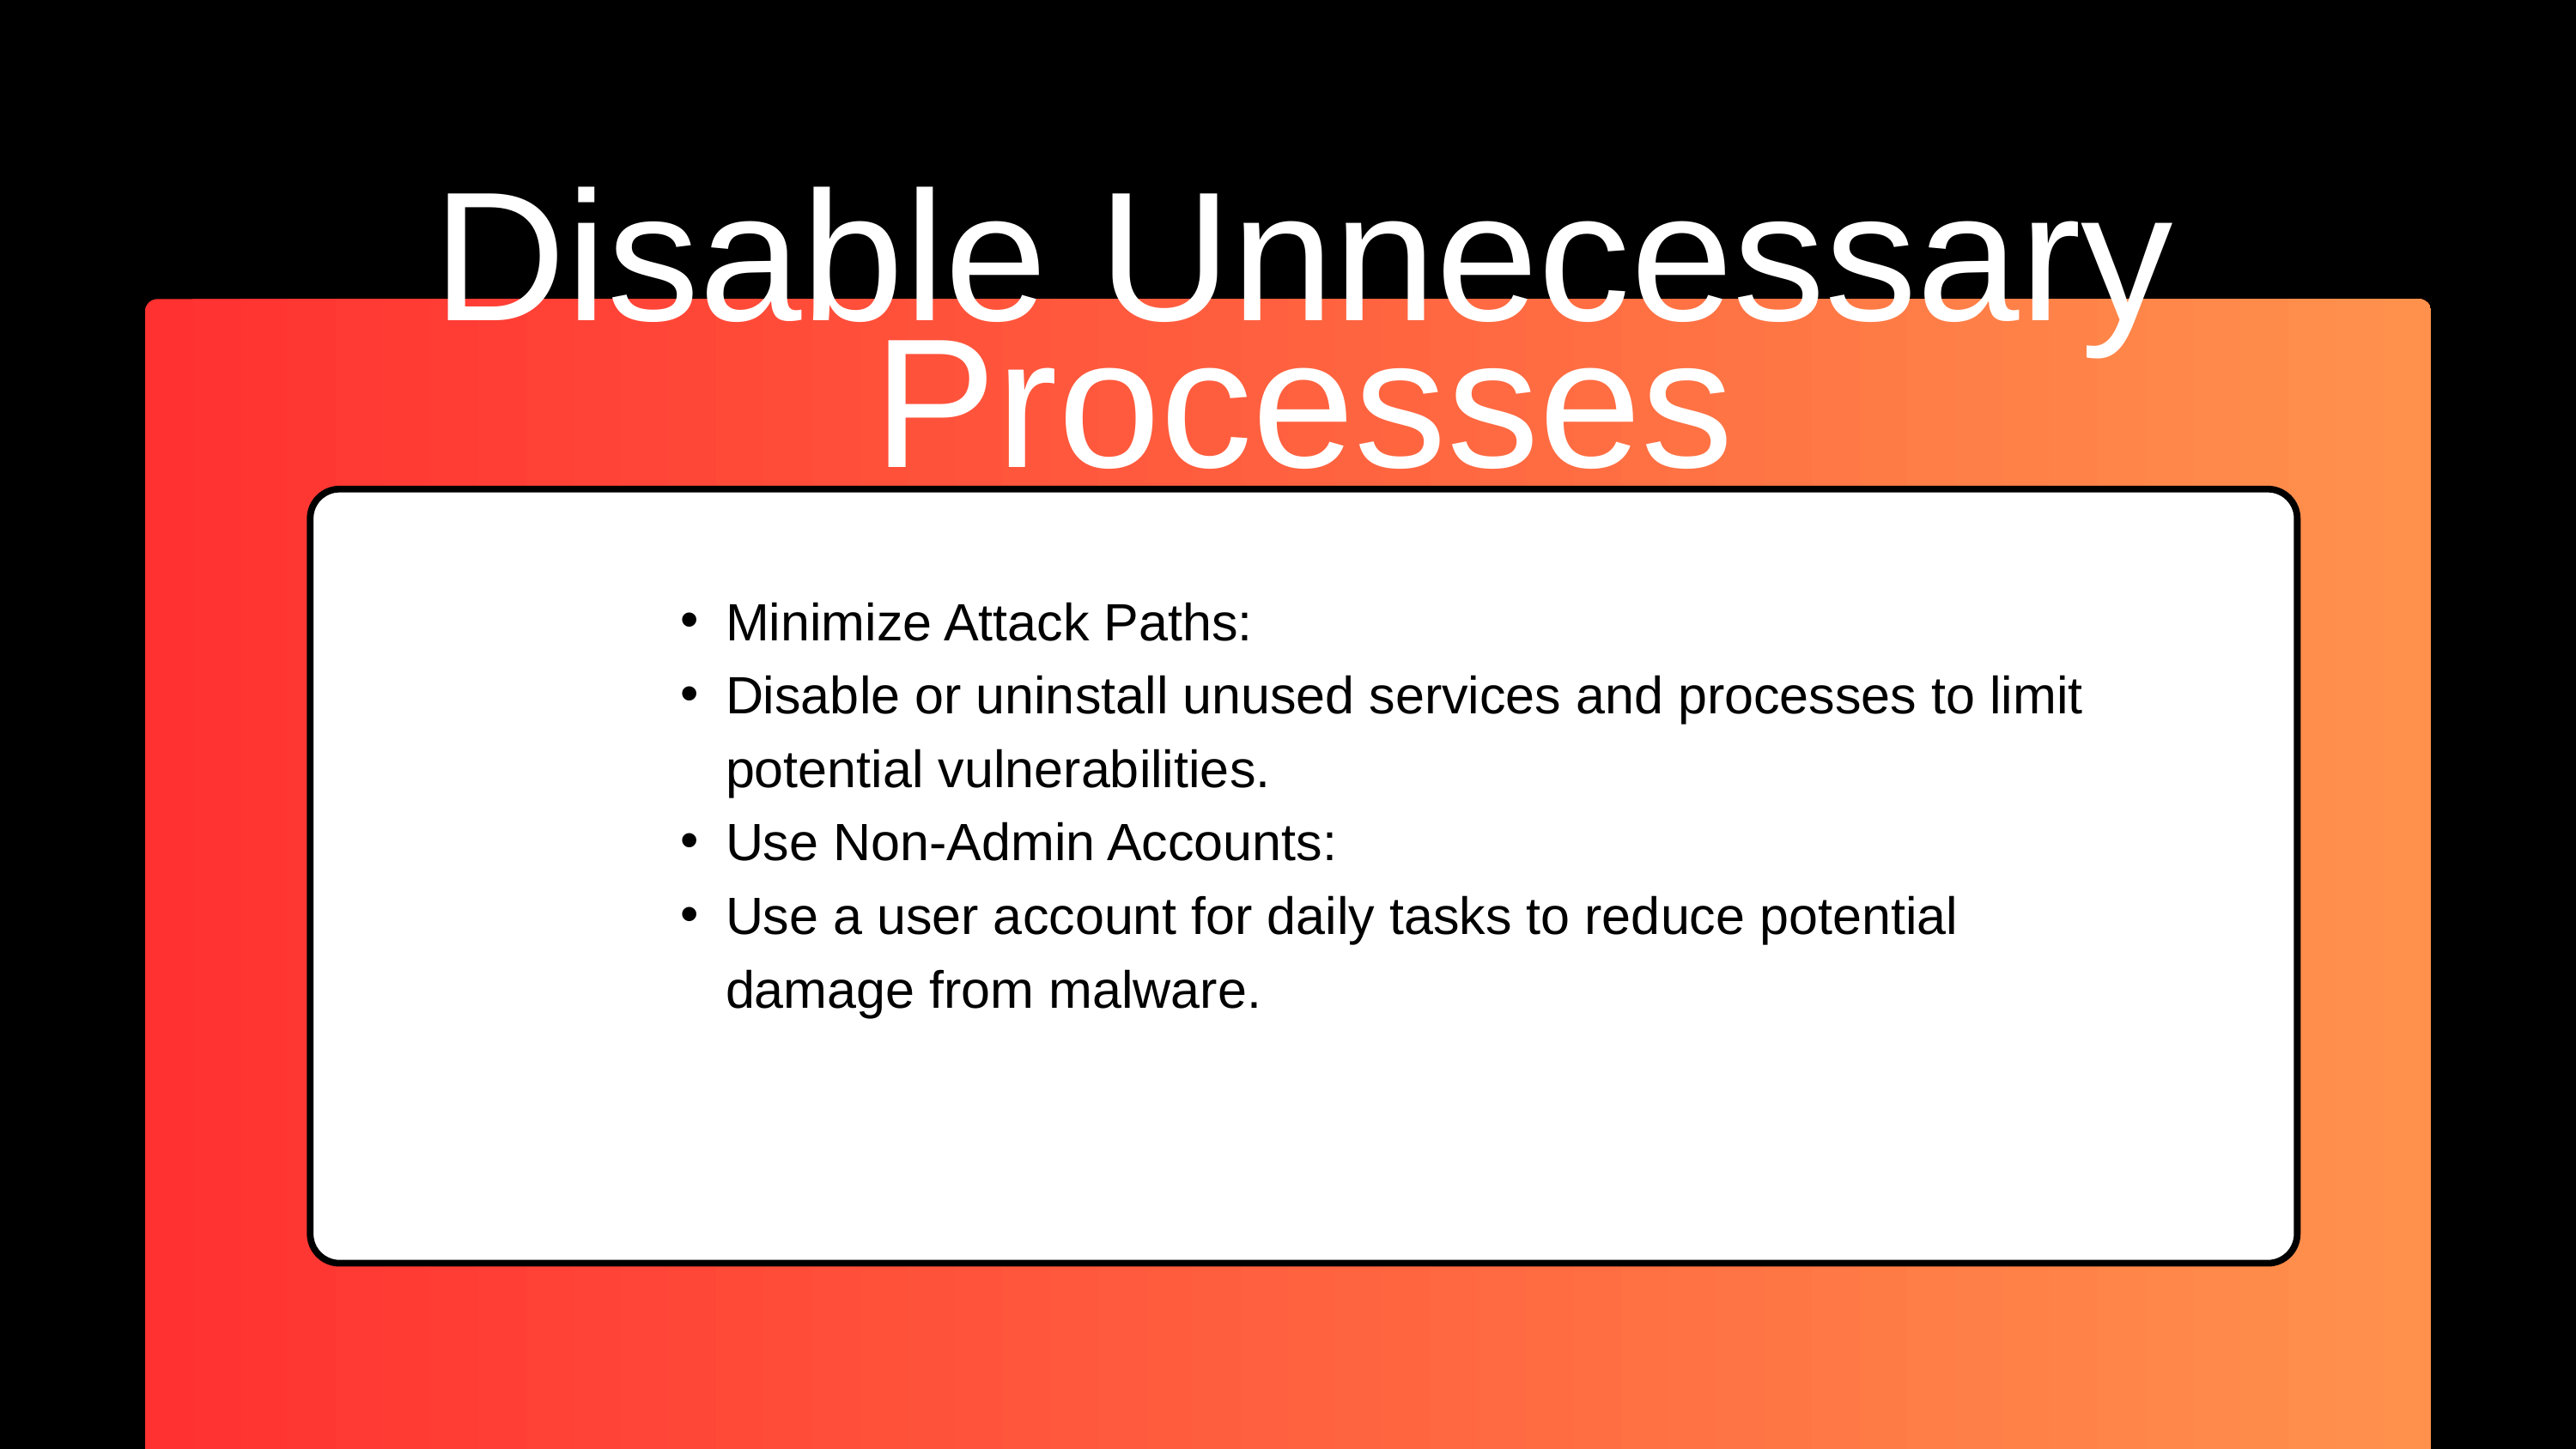

Disable Unnecessary Processes

Minimize Attack Paths:
Disable or uninstall unused services and processes to limit potential vulnerabilities.
Use Non-Admin Accounts:
Use a user account for daily tasks to reduce potential damage from malware.